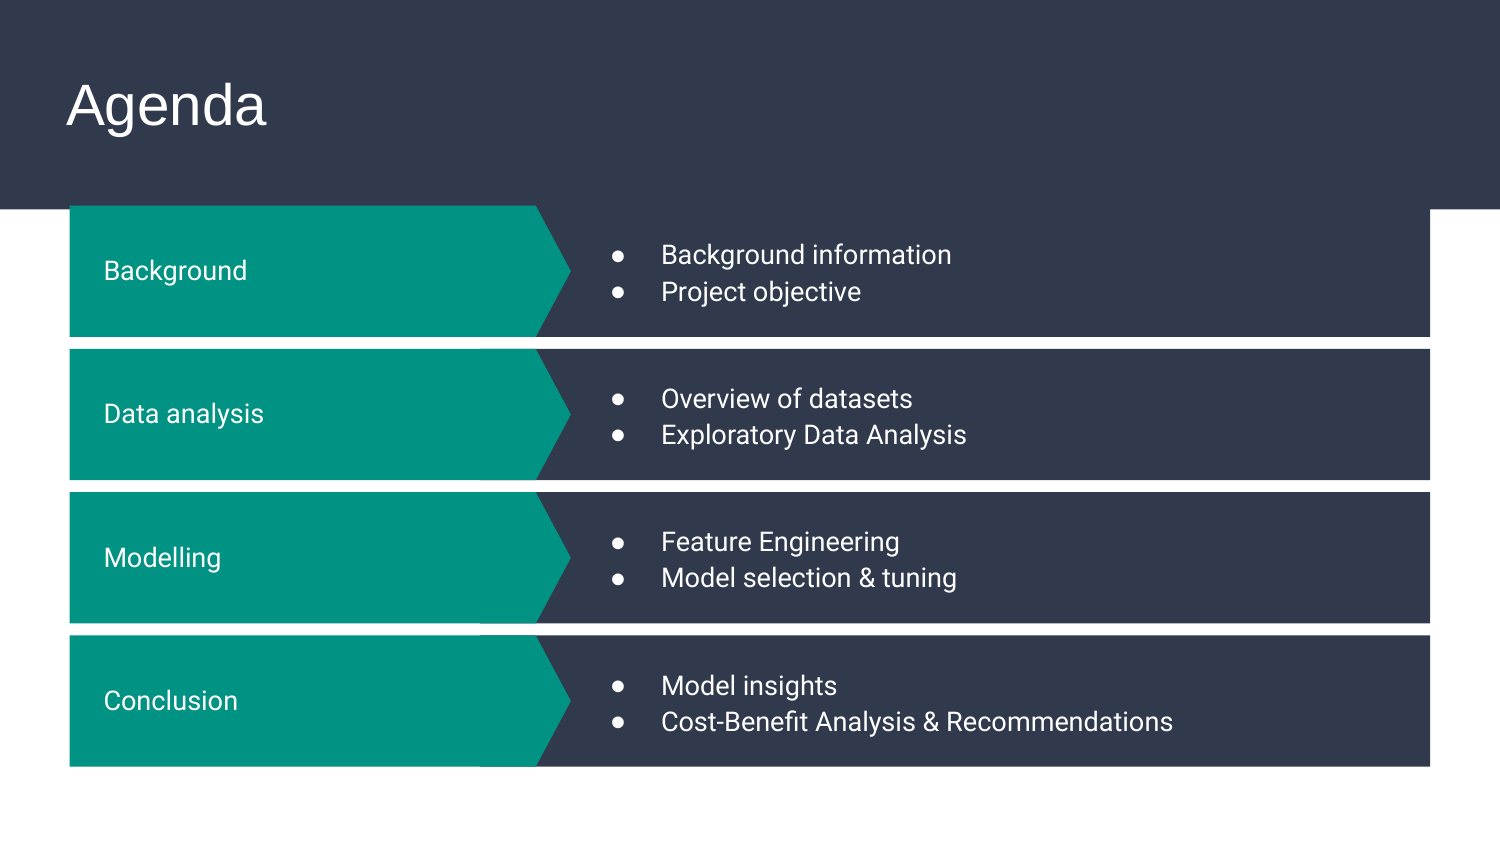

# Agenda

Background information
Project objective
Background

Data analysis
Overview of datasets
Exploratory Data Analysis

Modelling
Feature Engineering
Model selection & tuning
Conclusion

Model insights
Cost-Benefit Analysis & Recommendations